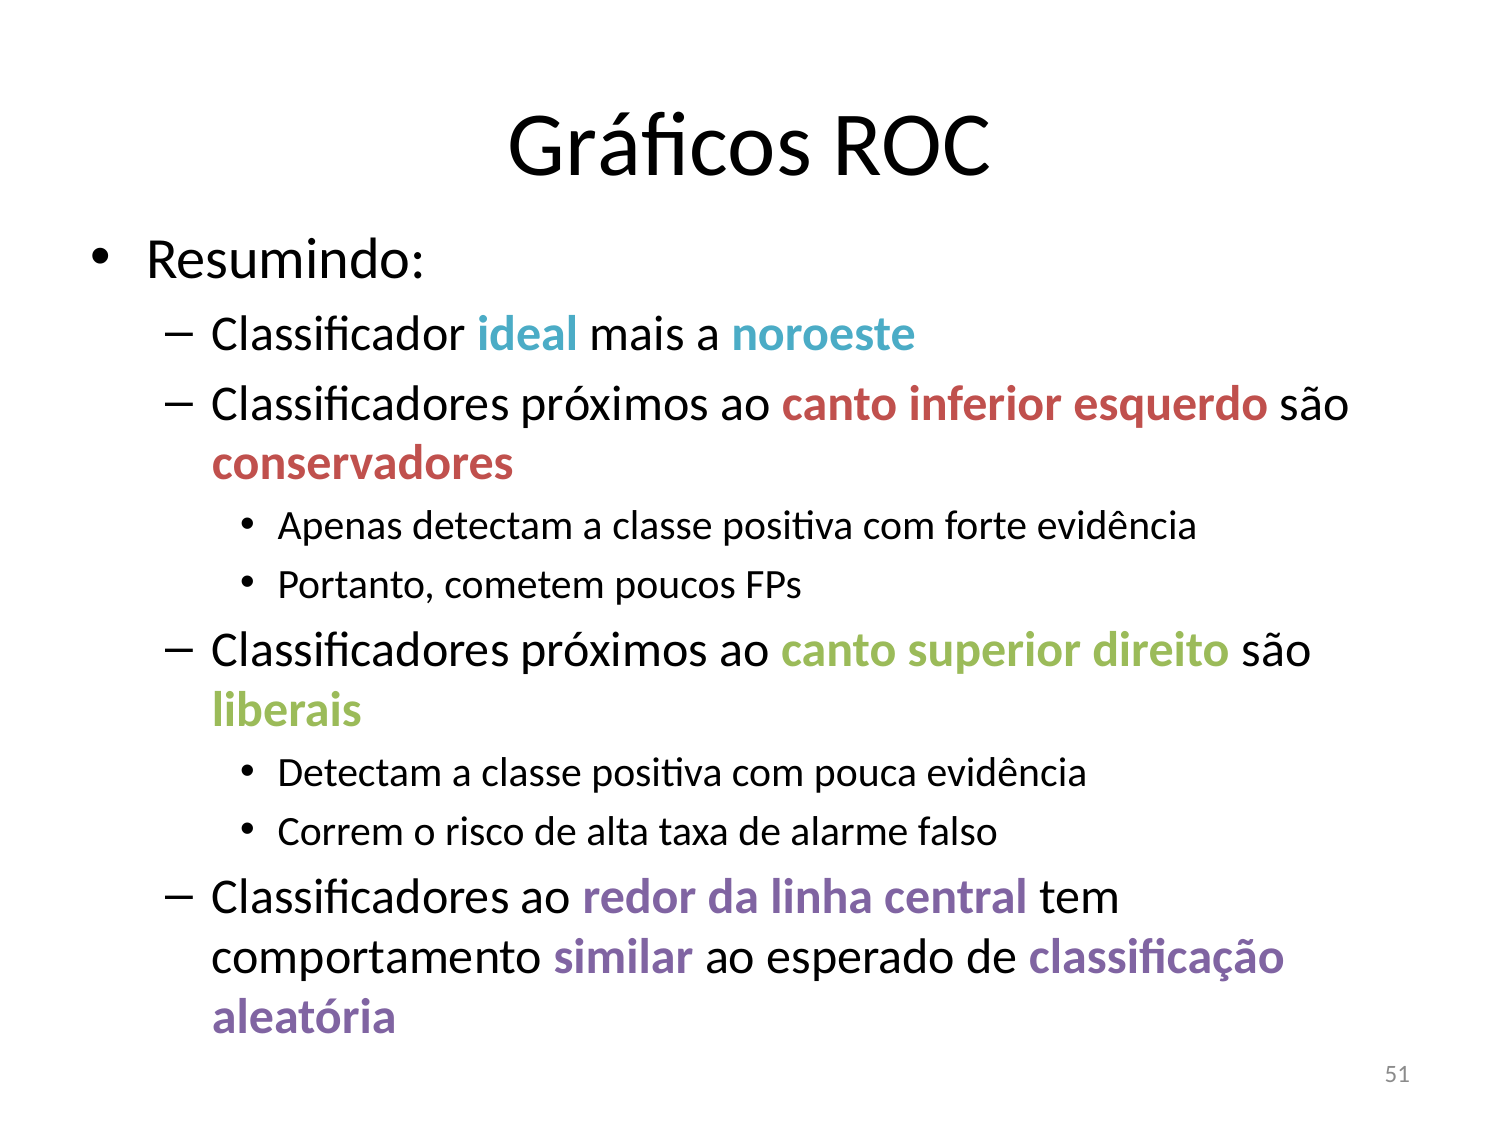

# Gráficos ROC
Resumindo:
Classificador ideal mais a noroeste
Classificadores próximos ao canto inferior esquerdo são conservadores
Apenas detectam a classe positiva com forte evidência
Portanto, cometem poucos FPs
Classificadores próximos ao canto superior direito são liberais
Detectam a classe positiva com pouca evidência
Correm o risco de alta taxa de alarme falso
Classificadores ao redor da linha central tem comportamento similar ao esperado de classificação aleatória
51